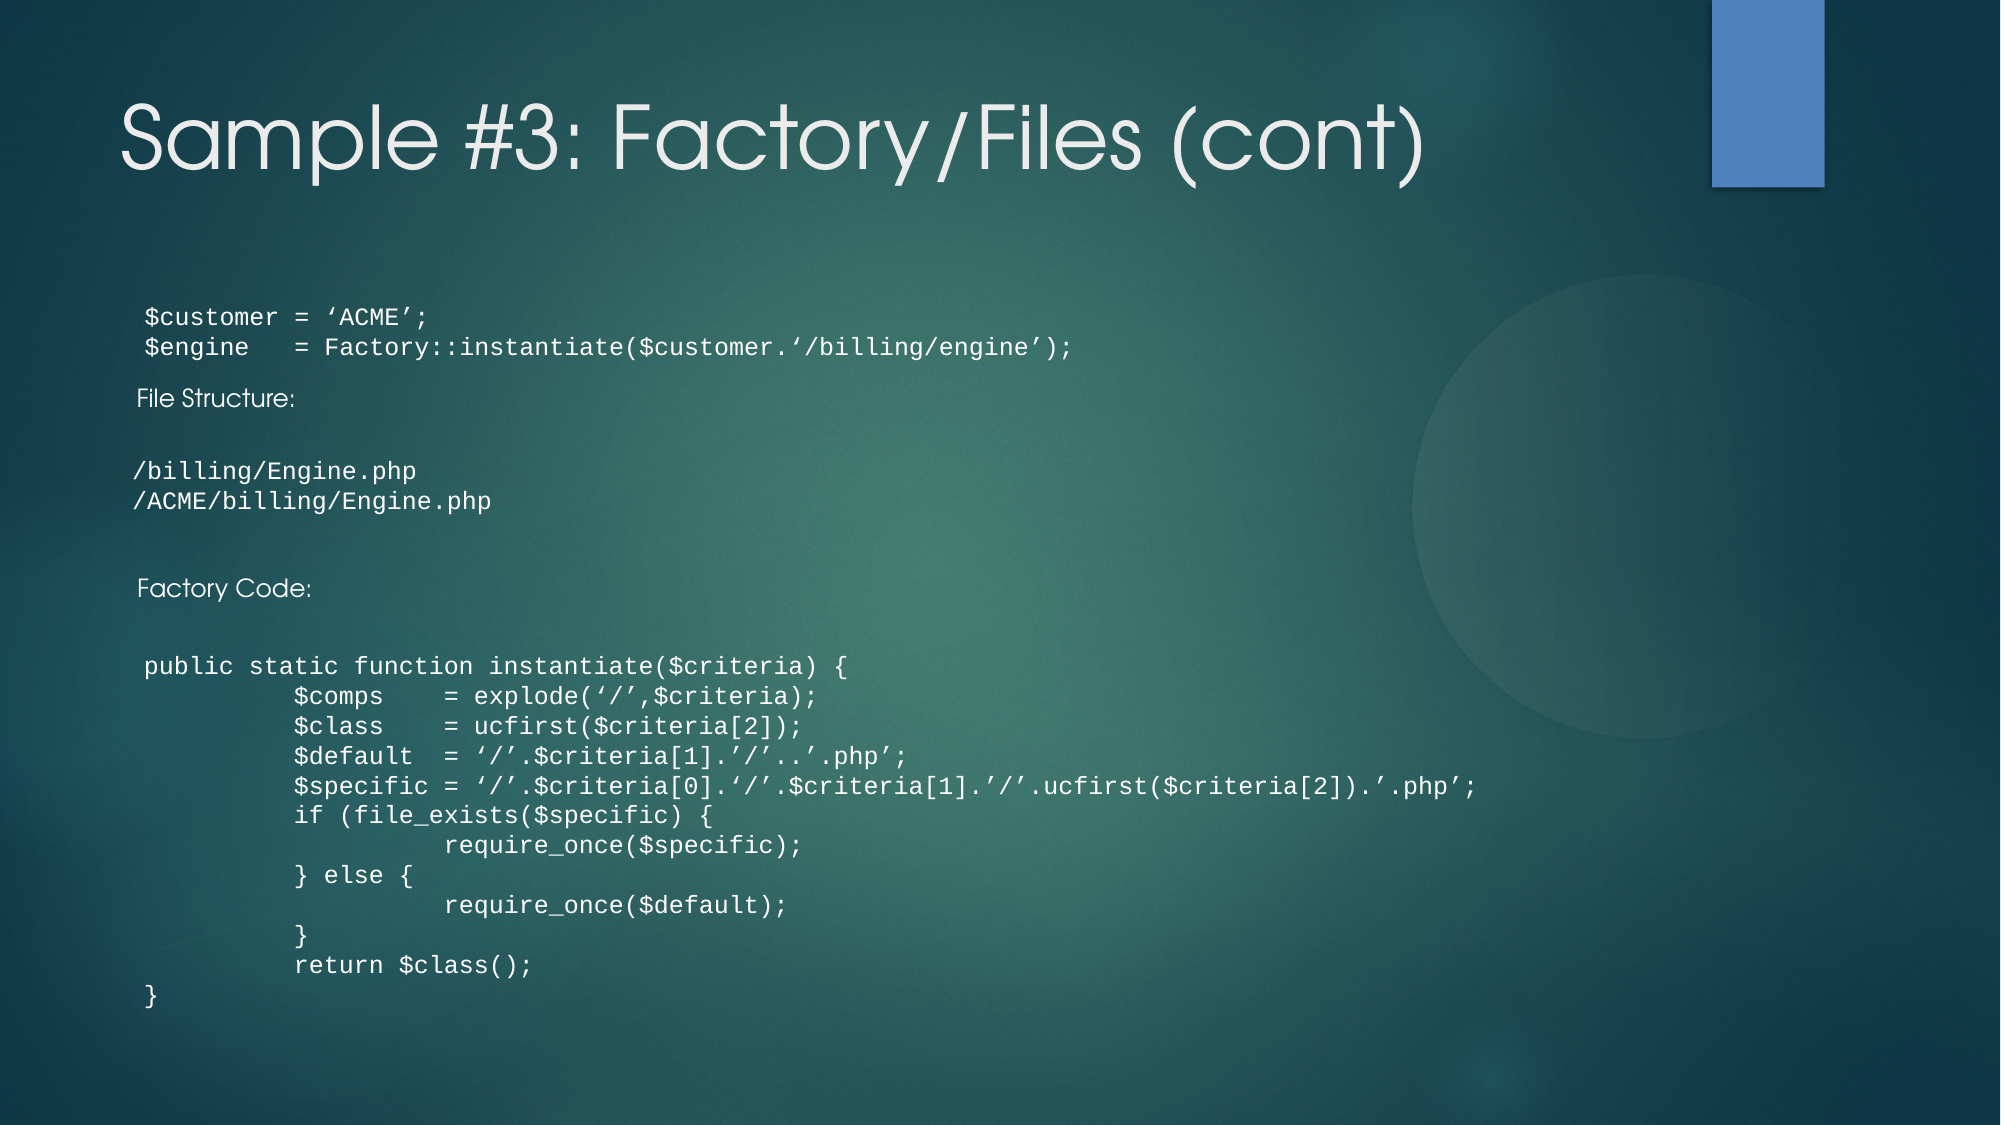

Sample #3: Factory/Files (cont)
$customer = ‘ACME’;
$engine   = Factory::instantiate($customer.‘/billing/engine’);
File Structure:
/billing/Engine.php
/ACME/billing/Engine.php

Factory Code:
public static function instantiate($criteria) {
	$comps    = explode(‘/’,$criteria);
	$class    = ucfirst($criteria[2]);
     	$default  = ‘/’.$criteria[1].’/’..’.php’;
     	$specific = ‘/’.$criteria[0].‘/’.$criteria[1].’/’.ucfirst($criteria[2]).’.php’;
     	if (file_exists($specific) {
		require_once($specific);
	} else {
		require_once($default);
	}
	return $class();
}